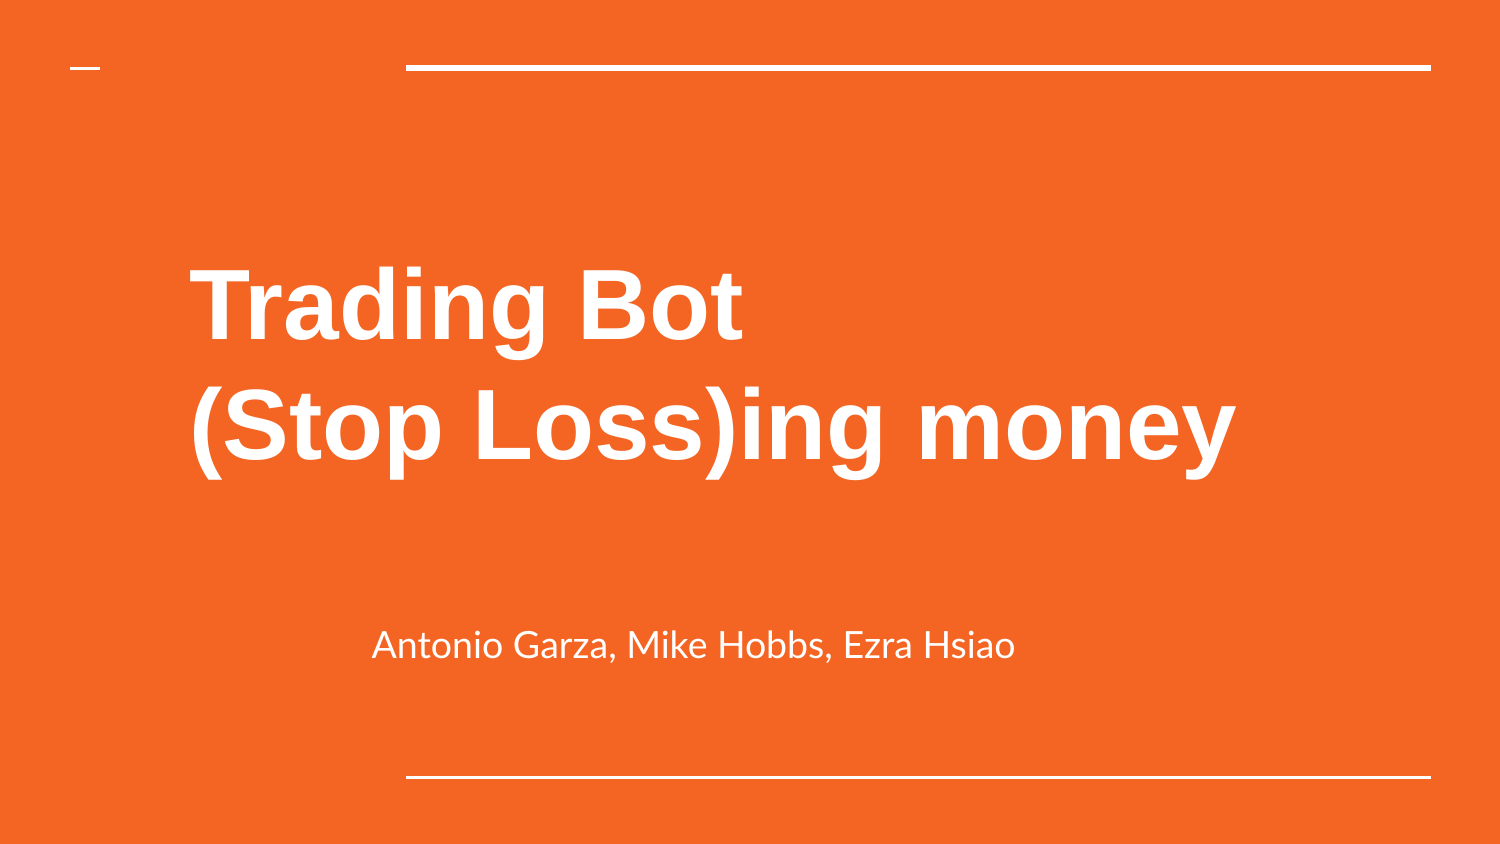

# Trading Bot (Stop Loss)ing money
Antonio Garza, Mike Hobbs, Ezra Hsiao